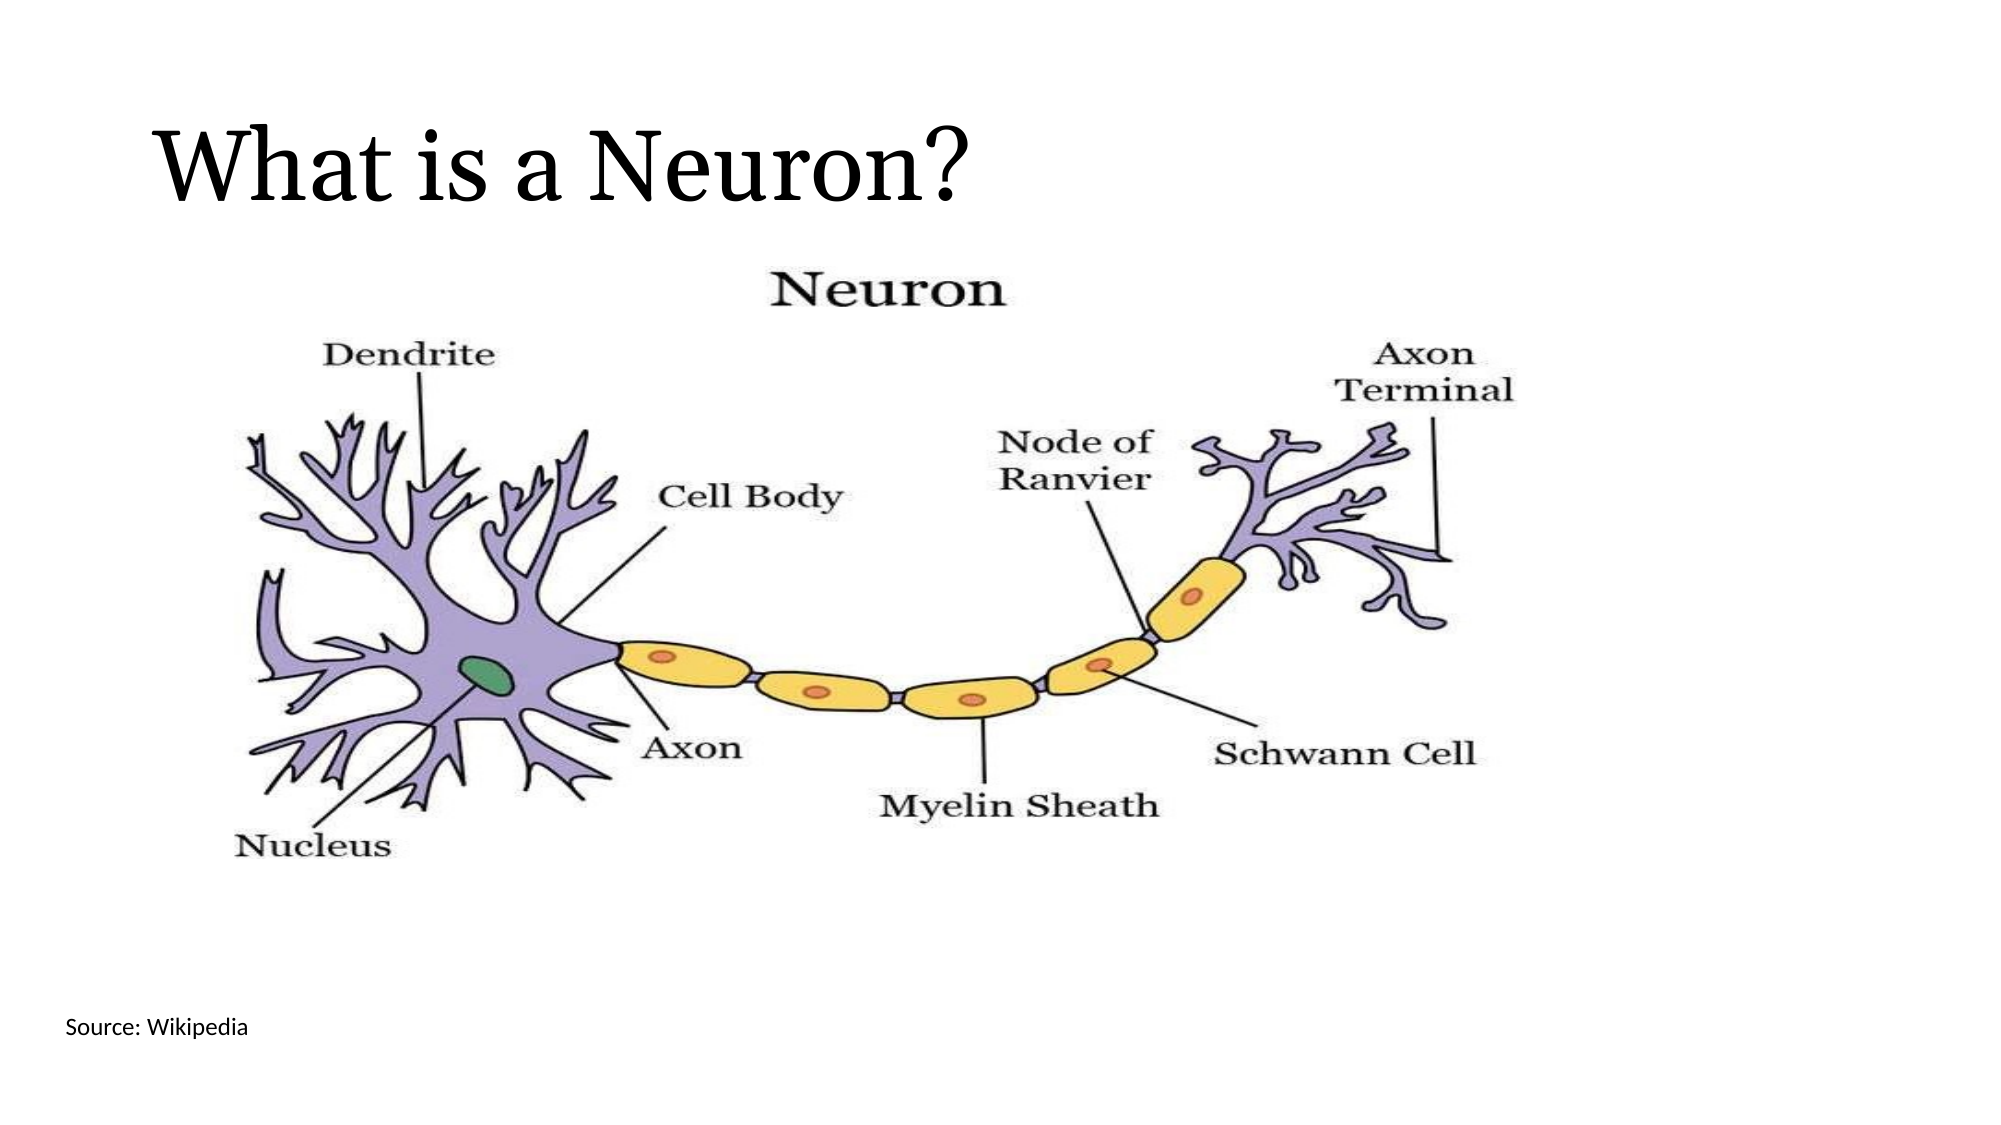

# What is a Neuron?

Source: Wikipedia